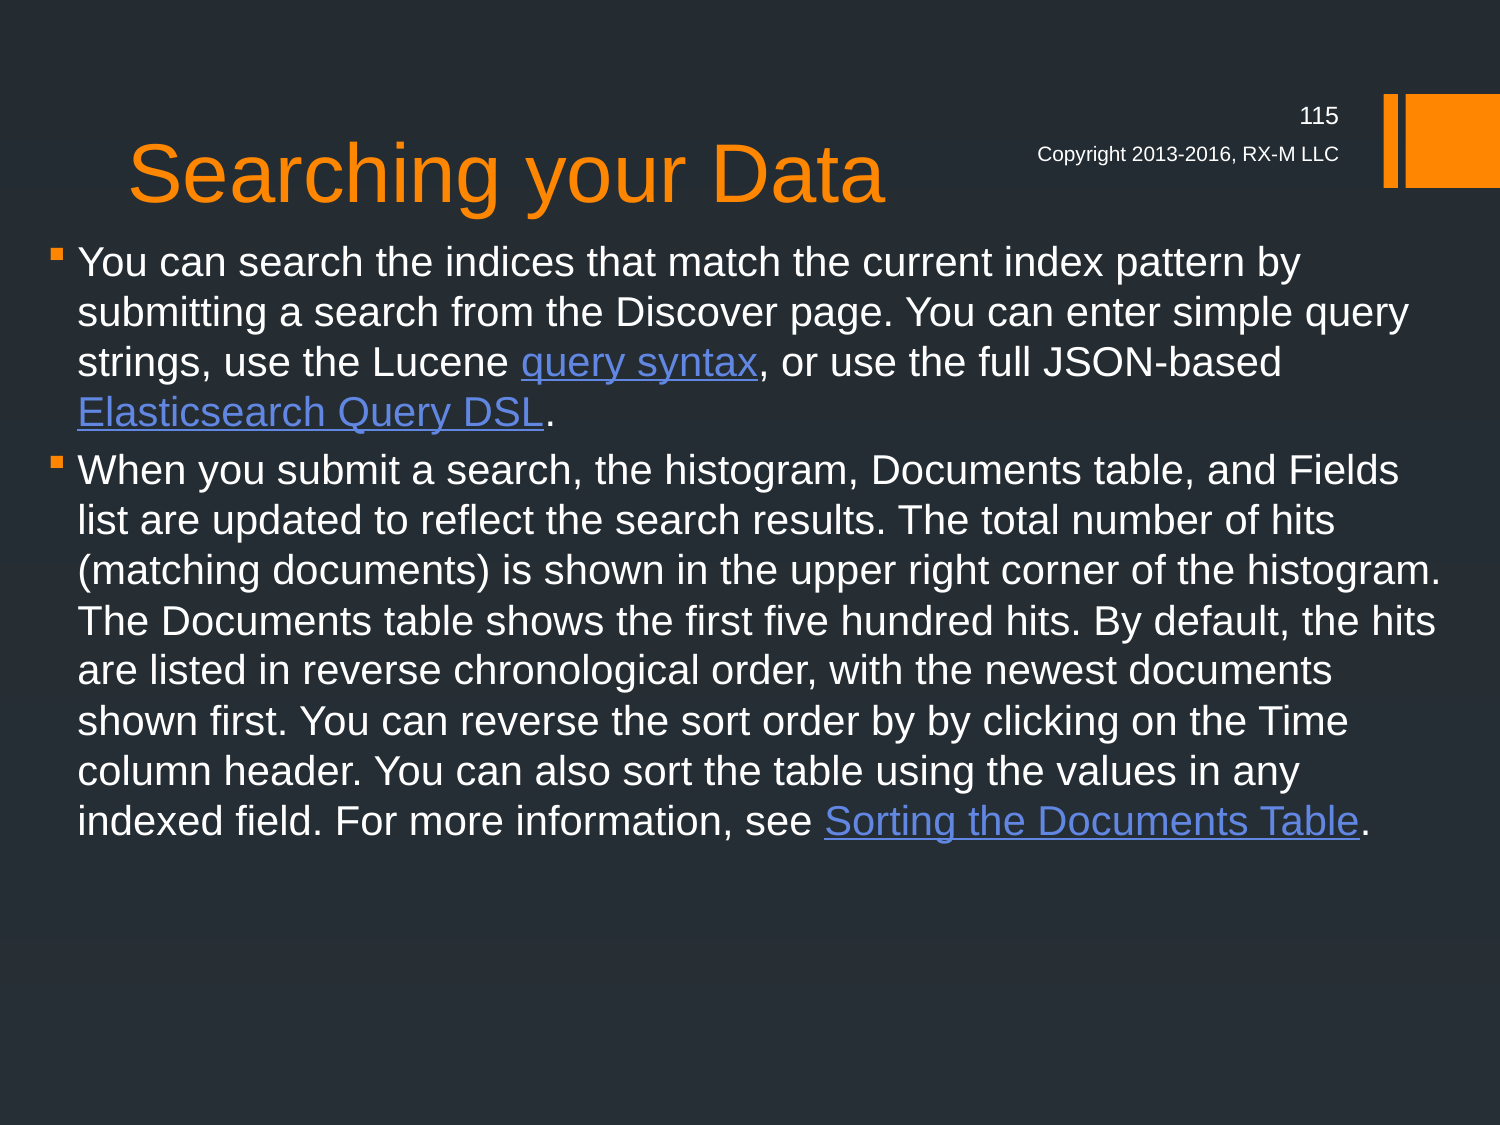

# Searching your Data
115
Copyright 2013-2016, RX-M LLC
You can search the indices that match the current index pattern by submitting a search from the Discover page. You can enter simple query strings, use the Lucene query syntax, or use the full JSON-based Elasticsearch Query DSL.
When you submit a search, the histogram, Documents table, and Fields list are updated to reflect the search results. The total number of hits (matching documents) is shown in the upper right corner of the histogram. The Documents table shows the first five hundred hits. By default, the hits are listed in reverse chronological order, with the newest documents shown first. You can reverse the sort order by by clicking on the Time column header. You can also sort the table using the values in any indexed field. For more information, see Sorting the Documents Table.